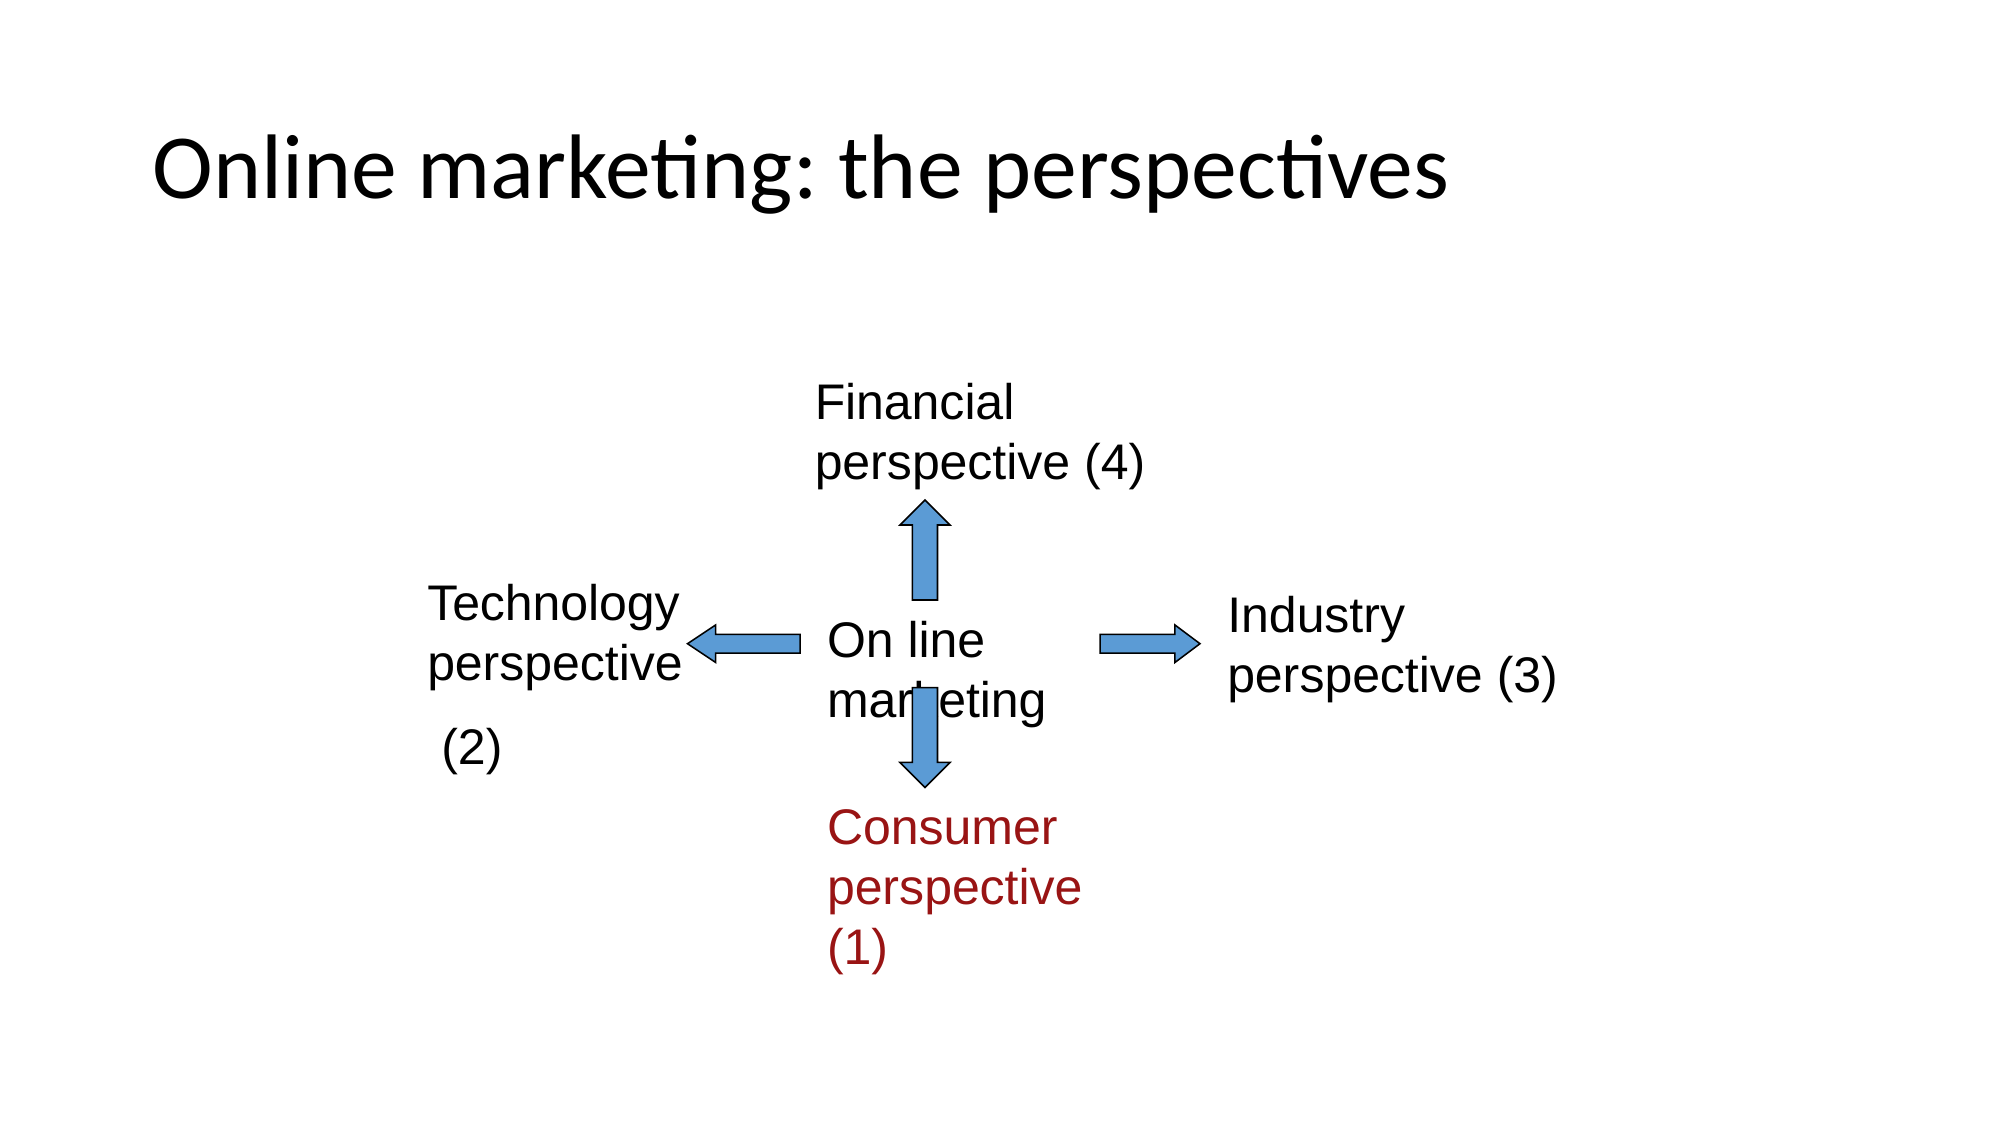

# Online marketing: the perspectives
Financial perspective (4)

Technology perspective
 (2)
Industry perspective (3)
On line marketing

Consumer perspective (1)